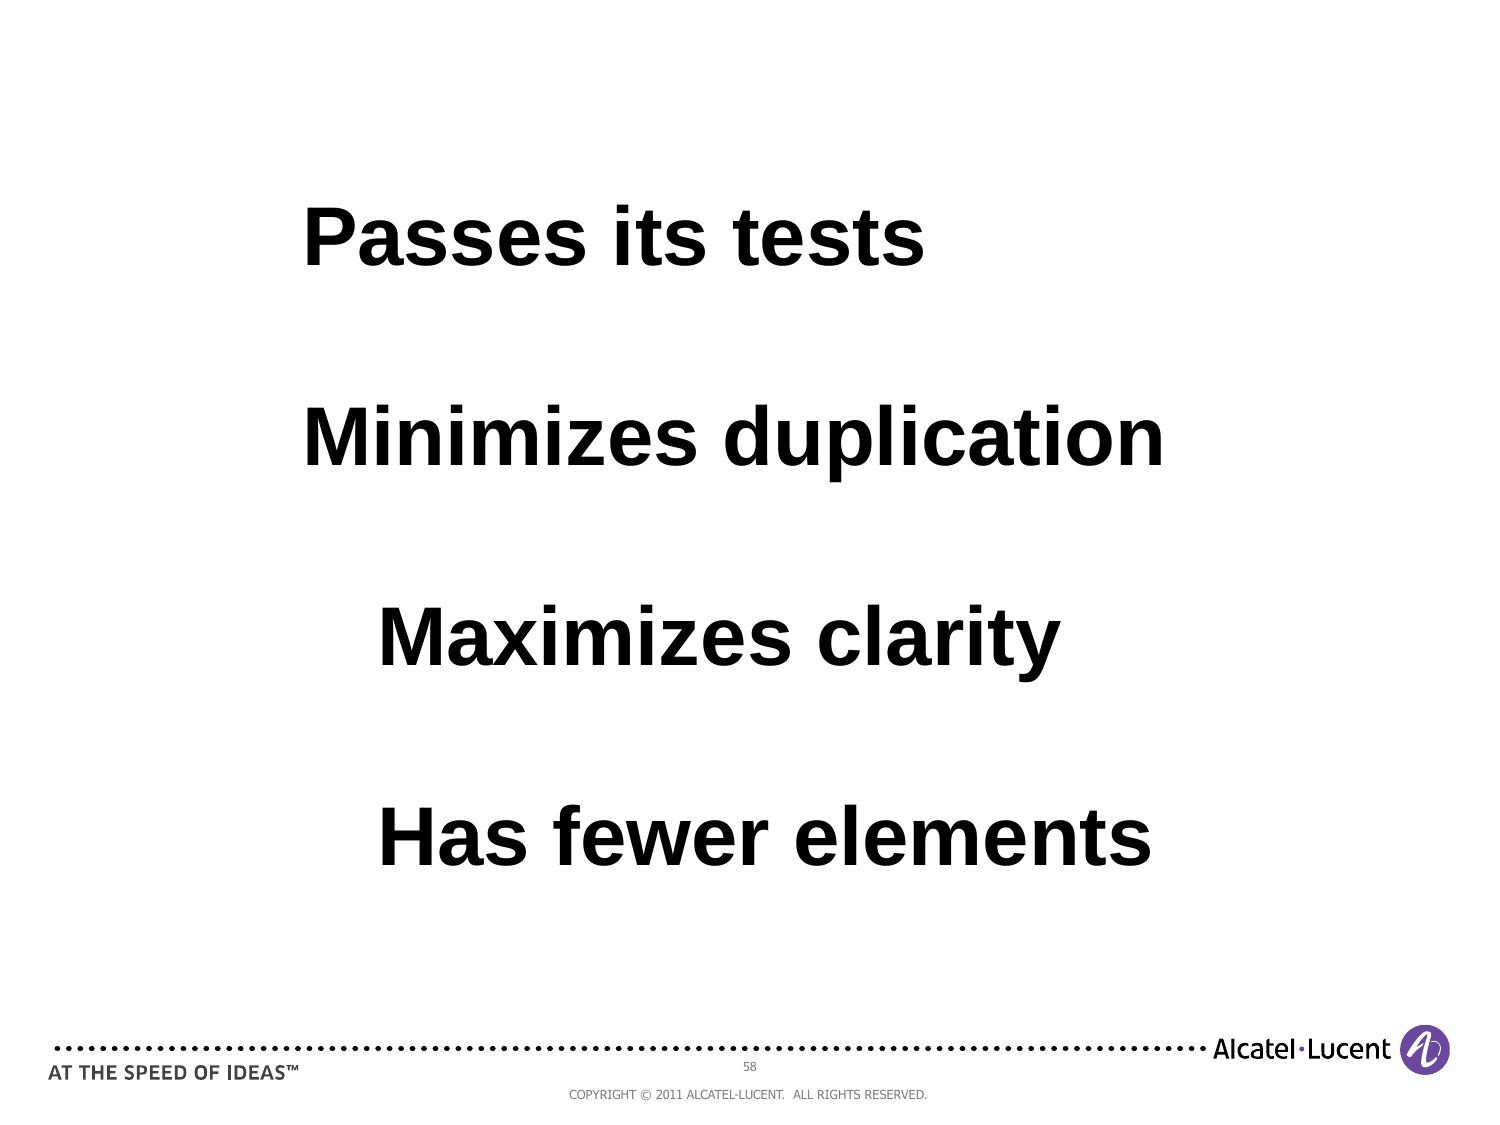

Passes its tests

Minimizes duplication

Maximizes clarity

Has fewer elements